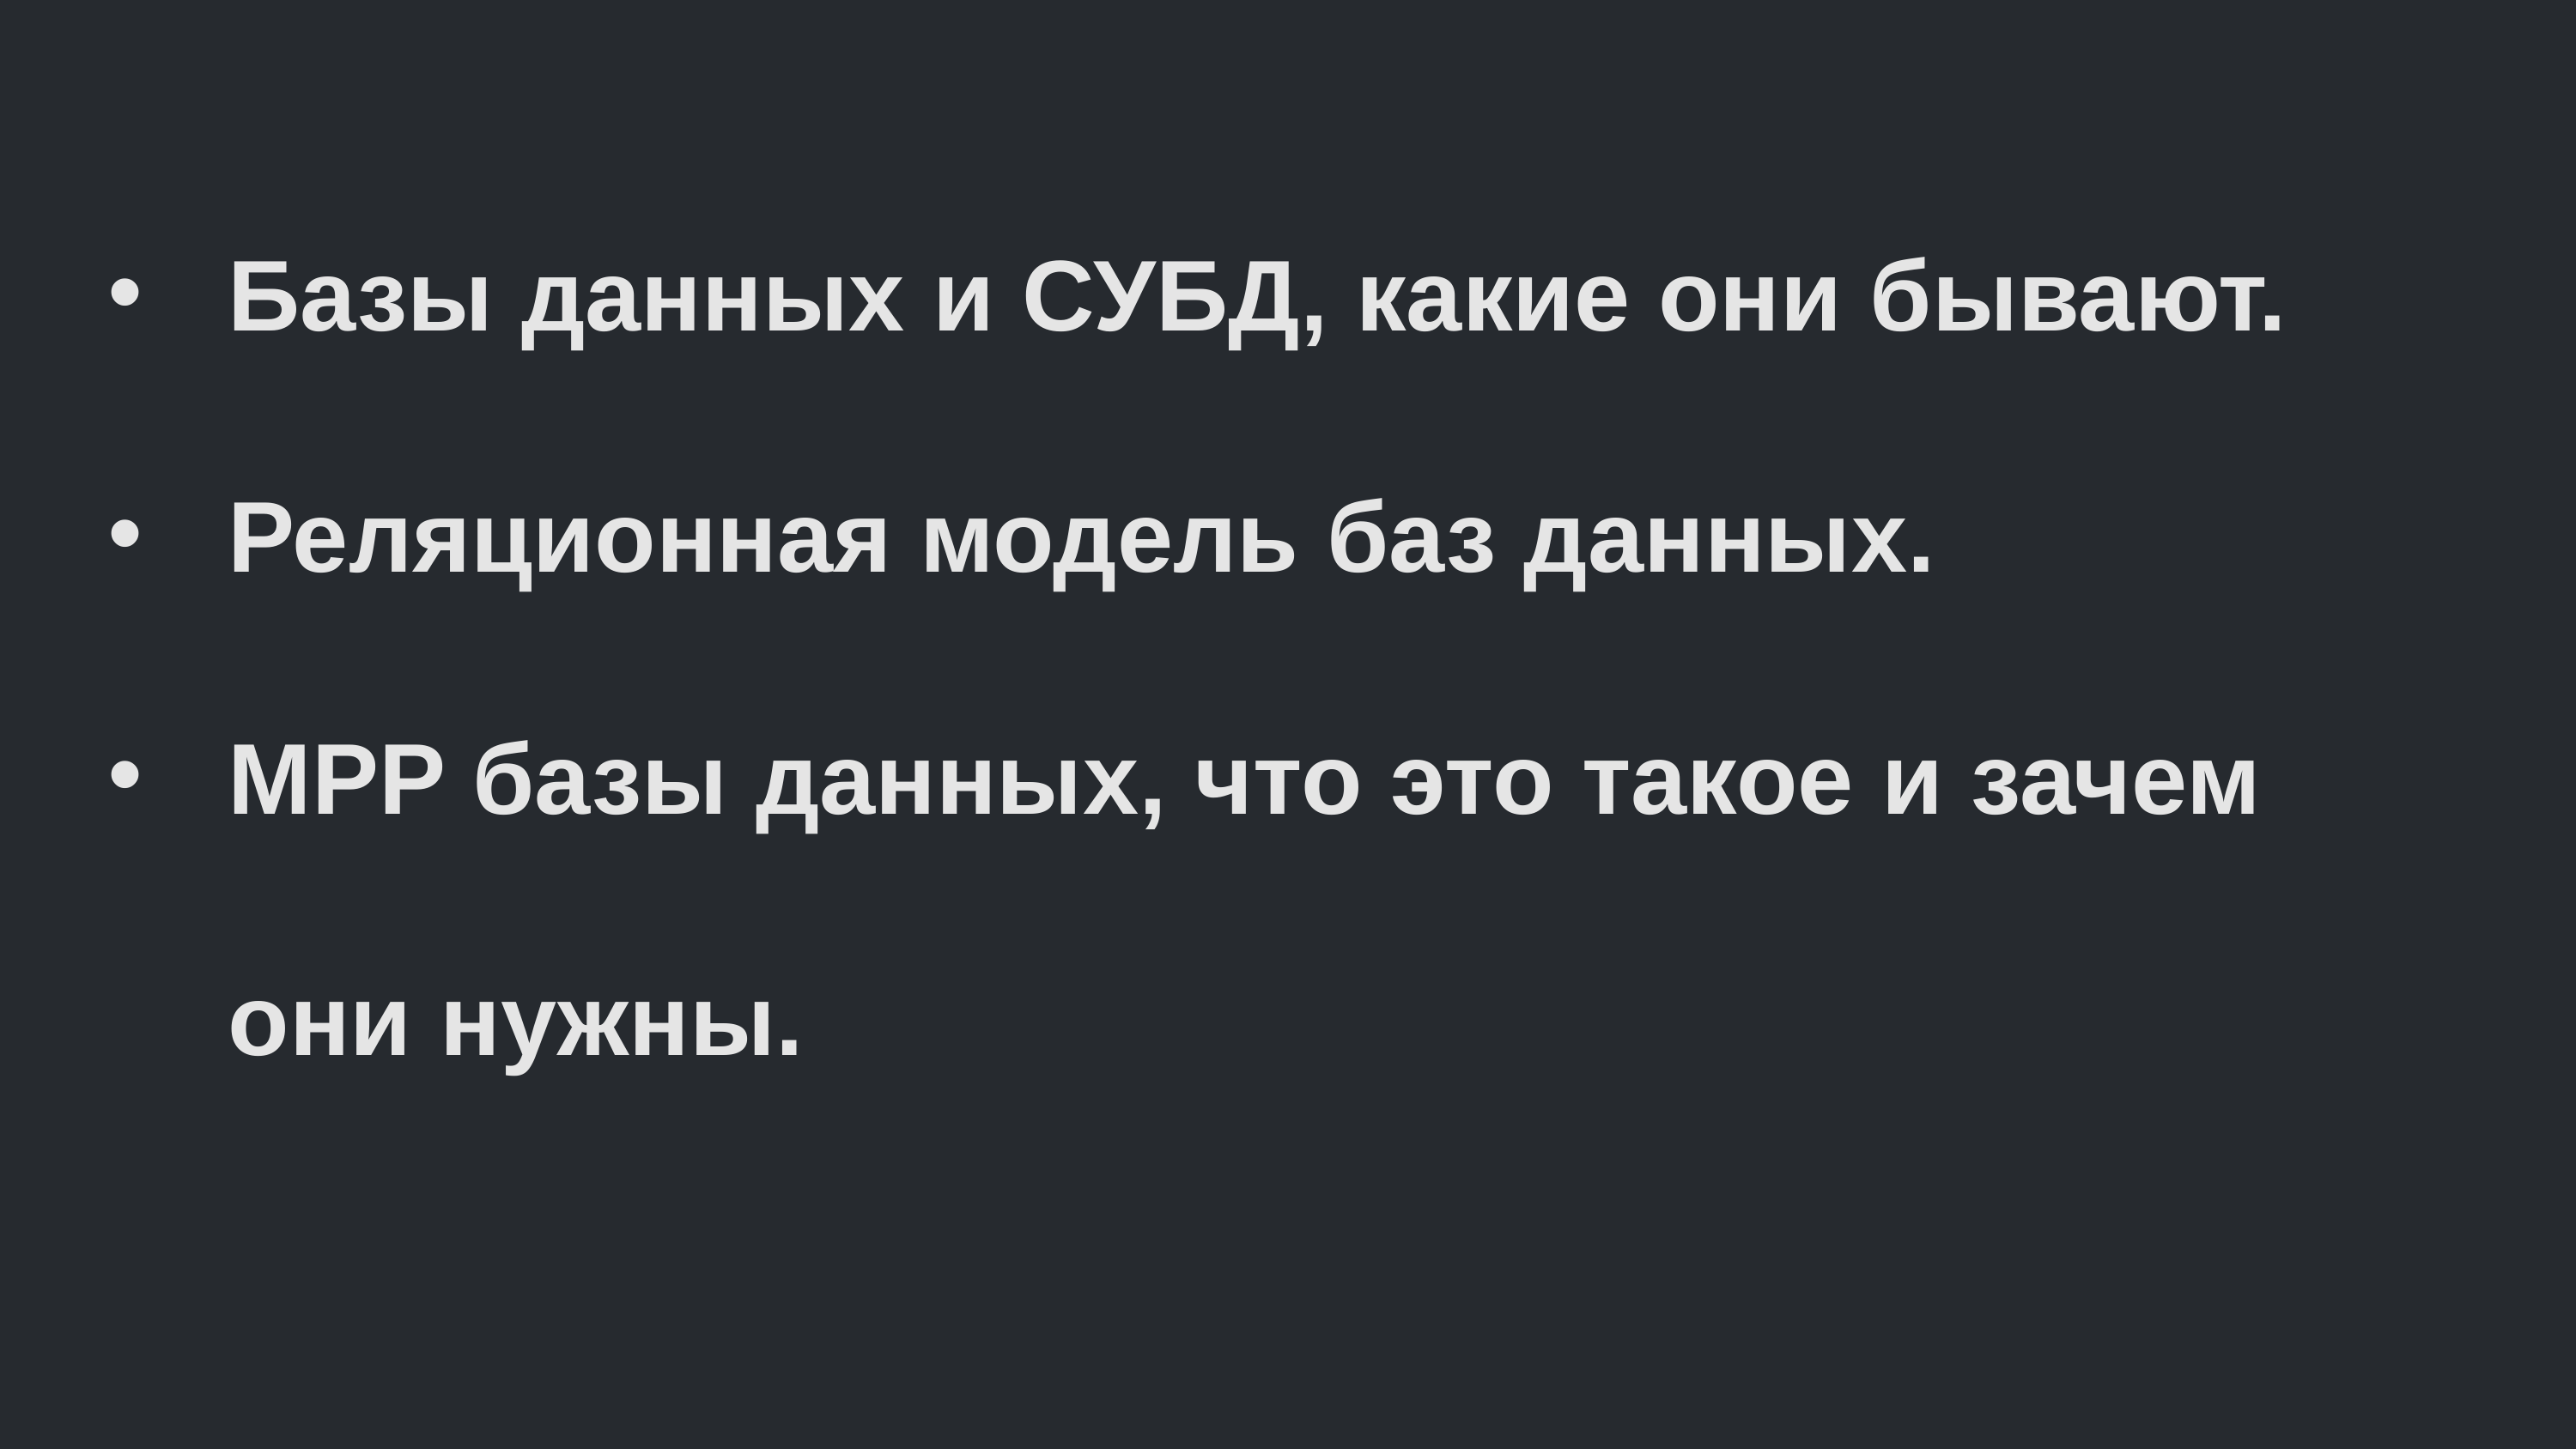

Базы данных и СУБД, какие они бывают.
Реляционная модель баз данных.
MPP базы данных, что это такое и зачем они нужны.